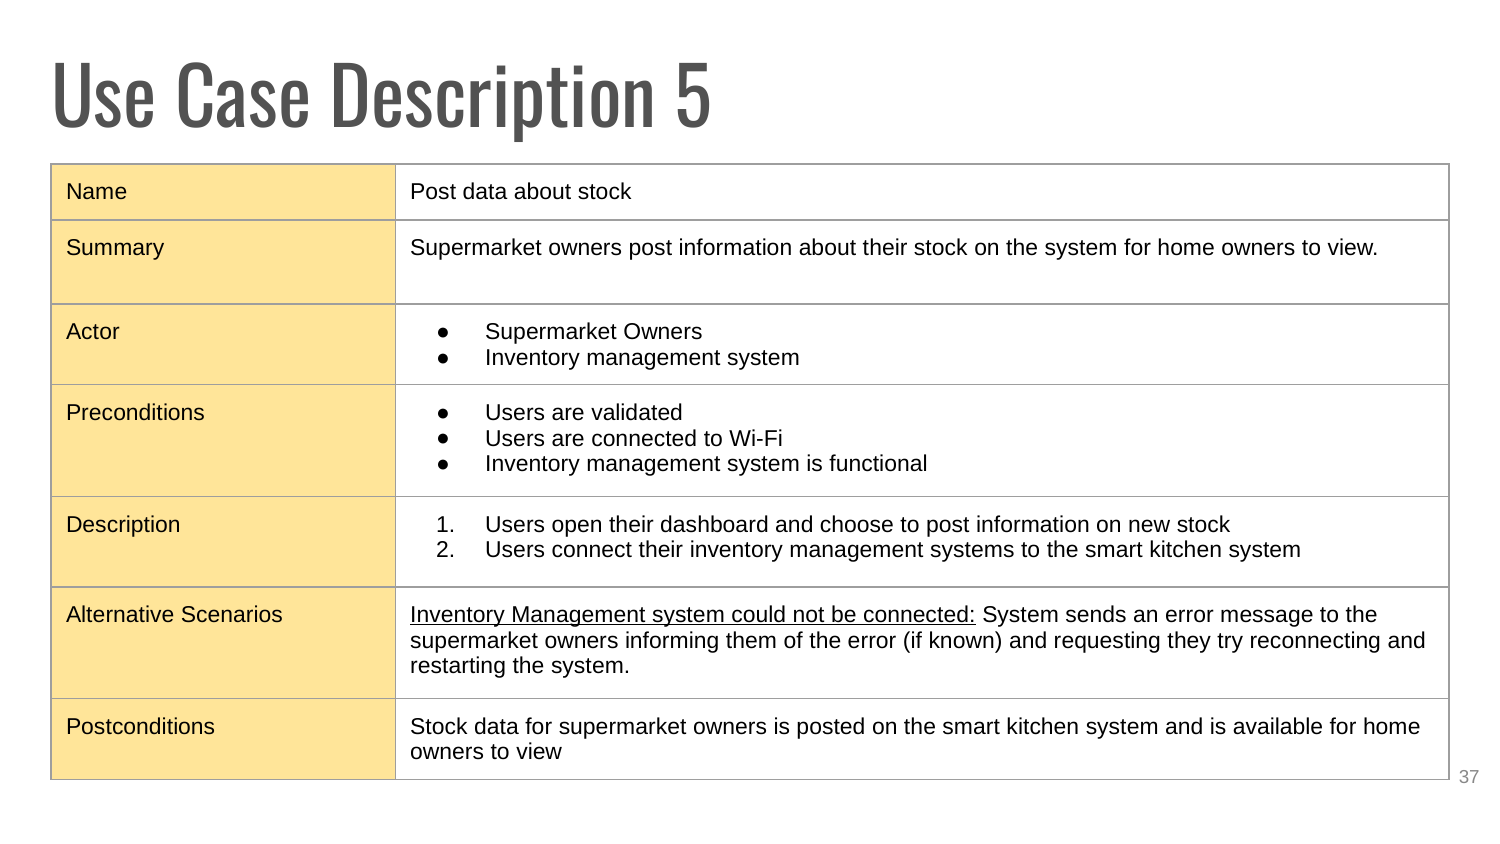

# Use Case Description 5
| Name | Post data about stock |
| --- | --- |
| Summary | Supermarket owners post information about their stock on the system for home owners to view. |
| Actor | Supermarket Owners Inventory management system |
| Preconditions | Users are validated Users are connected to Wi-Fi Inventory management system is functional |
| Description | Users open their dashboard and choose to post information on new stock Users connect their inventory management systems to the smart kitchen system |
| Alternative Scenarios | Inventory Management system could not be connected: System sends an error message to the supermarket owners informing them of the error (if known) and requesting they try reconnecting and restarting the system. |
| Postconditions | Stock data for supermarket owners is posted on the smart kitchen system and is available for home owners to view |
37